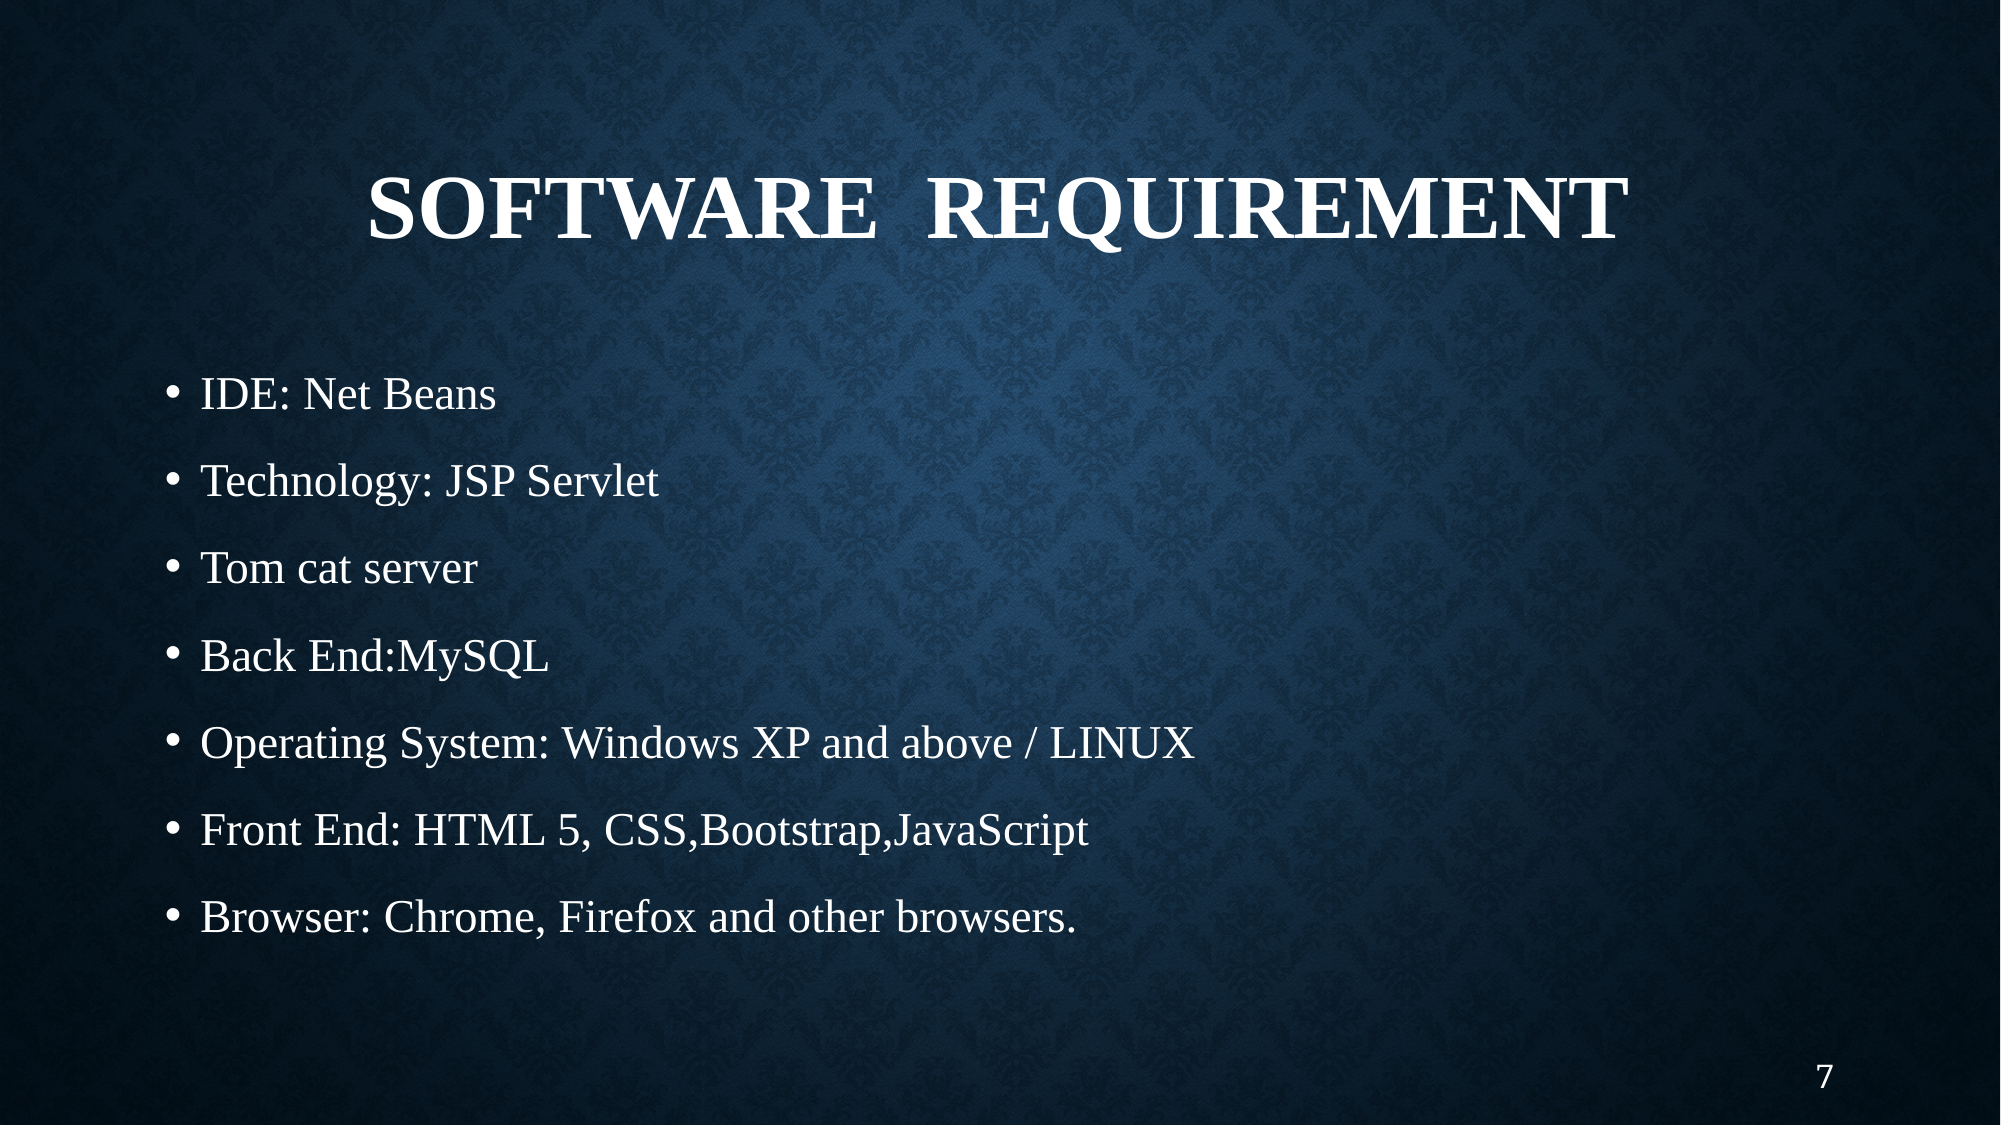

# SOFTWARE  REQUIREMENT
IDE: Net Beans
Technology: JSP Servlet
Tom cat server
Back End:MySQL
Operating System: Windows XP and above / LINUX
Front End: HTML 5, CSS,Bootstrap,JavaScript
Browser: Chrome, Firefox and other browsers.

7